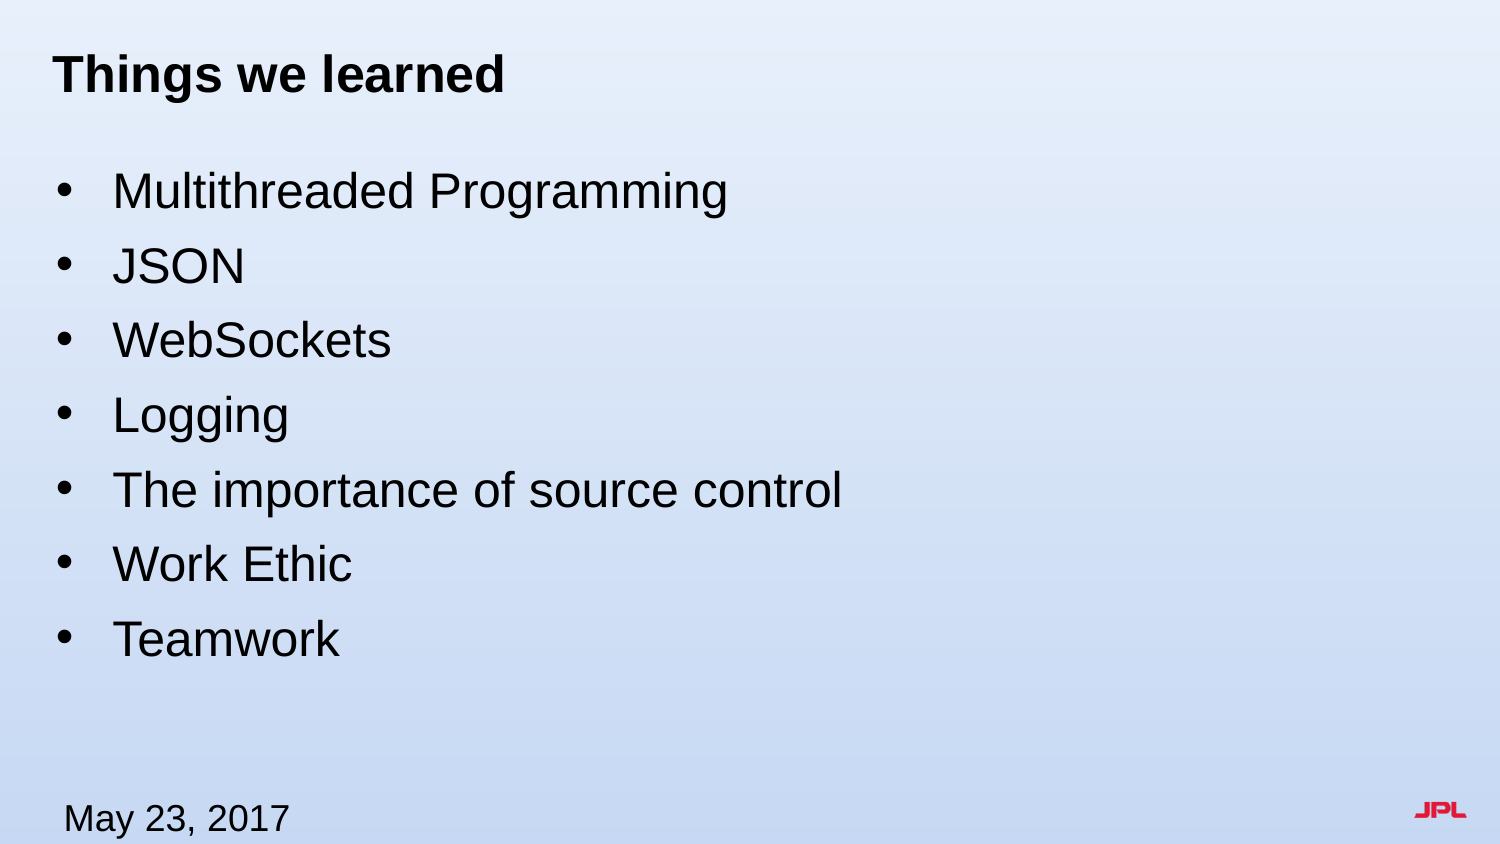

# Things we learned
Multithreaded Programming
JSON
WebSockets
Logging
The importance of source control
Work Ethic
Teamwork
May 23, 2017
41